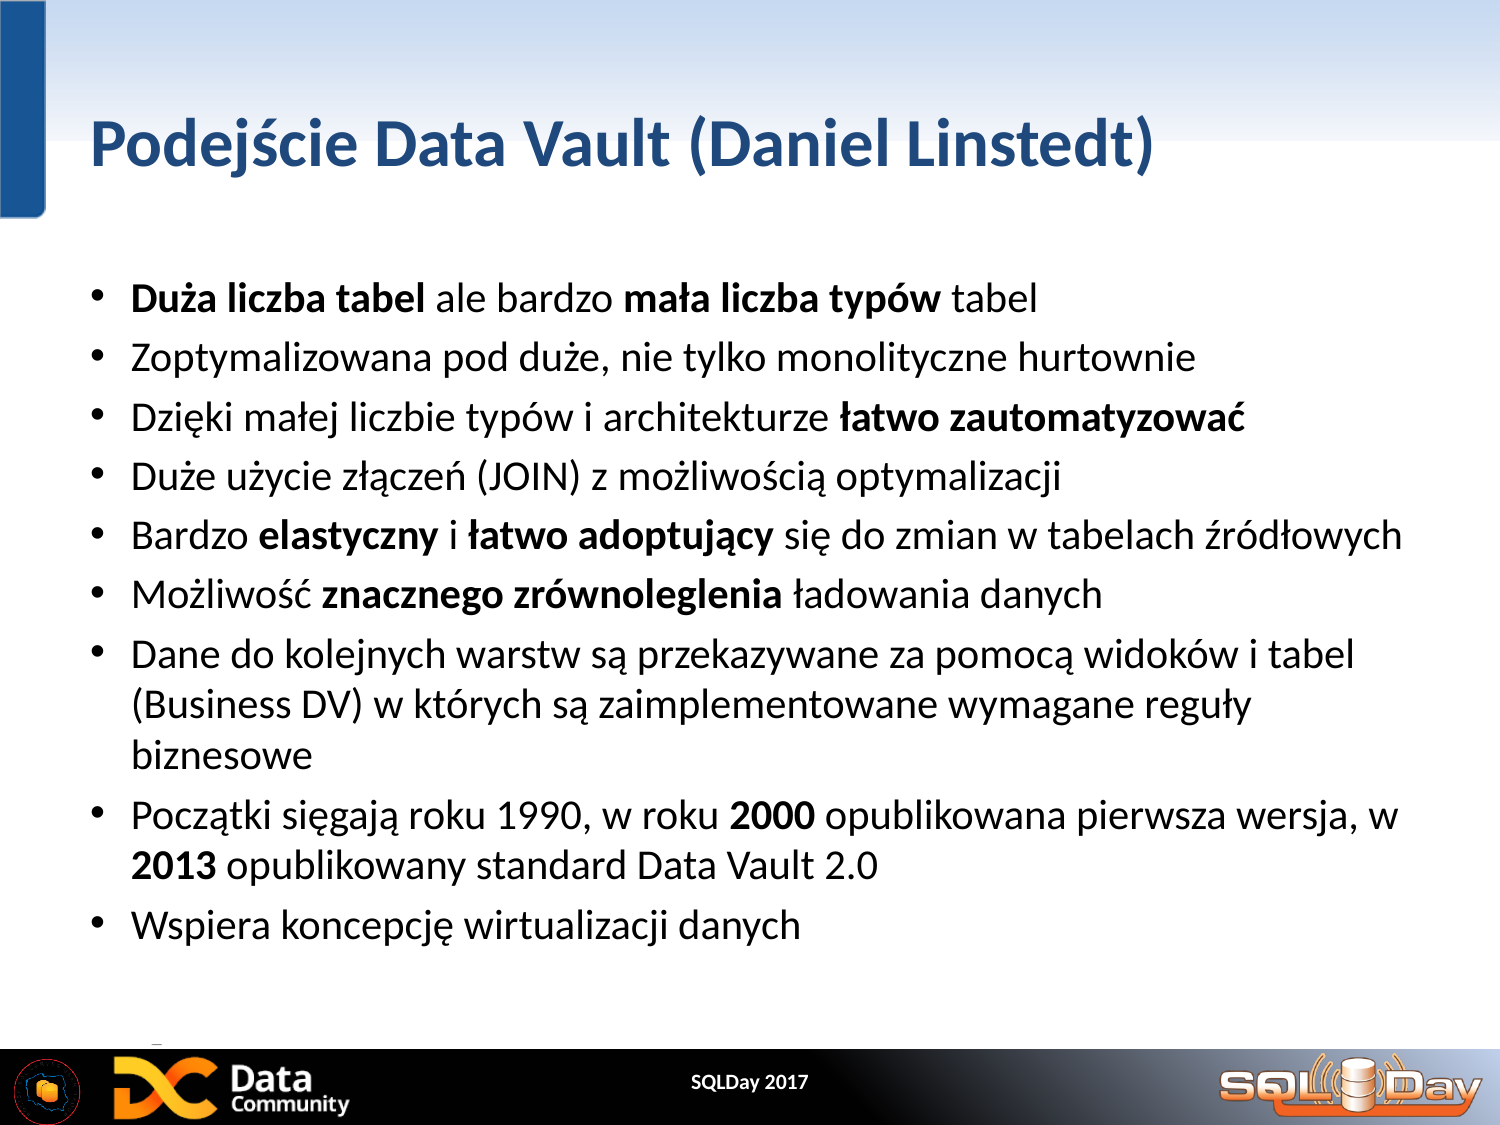

# Podejście Data Vault (Daniel Linstedt)
Duża liczba tabel ale bardzo mała liczba typów tabel
Zoptymalizowana pod duże, nie tylko monolityczne hurtownie
Dzięki małej liczbie typów i architekturze łatwo zautomatyzować
Duże użycie złączeń (JOIN) z możliwością optymalizacji
Bardzo elastyczny i łatwo adoptujący się do zmian w tabelach źródłowych
Możliwość znacznego zrównoleglenia ładowania danych
Dane do kolejnych warstw są przekazywane za pomocą widoków i tabel (Business DV) w których są zaimplementowane wymagane reguły biznesowe
Początki sięgają roku 1990, w roku 2000 opublikowana pierwsza wersja, w 2013 opublikowany standard Data Vault 2.0
Wspiera koncepcję wirtualizacji danych